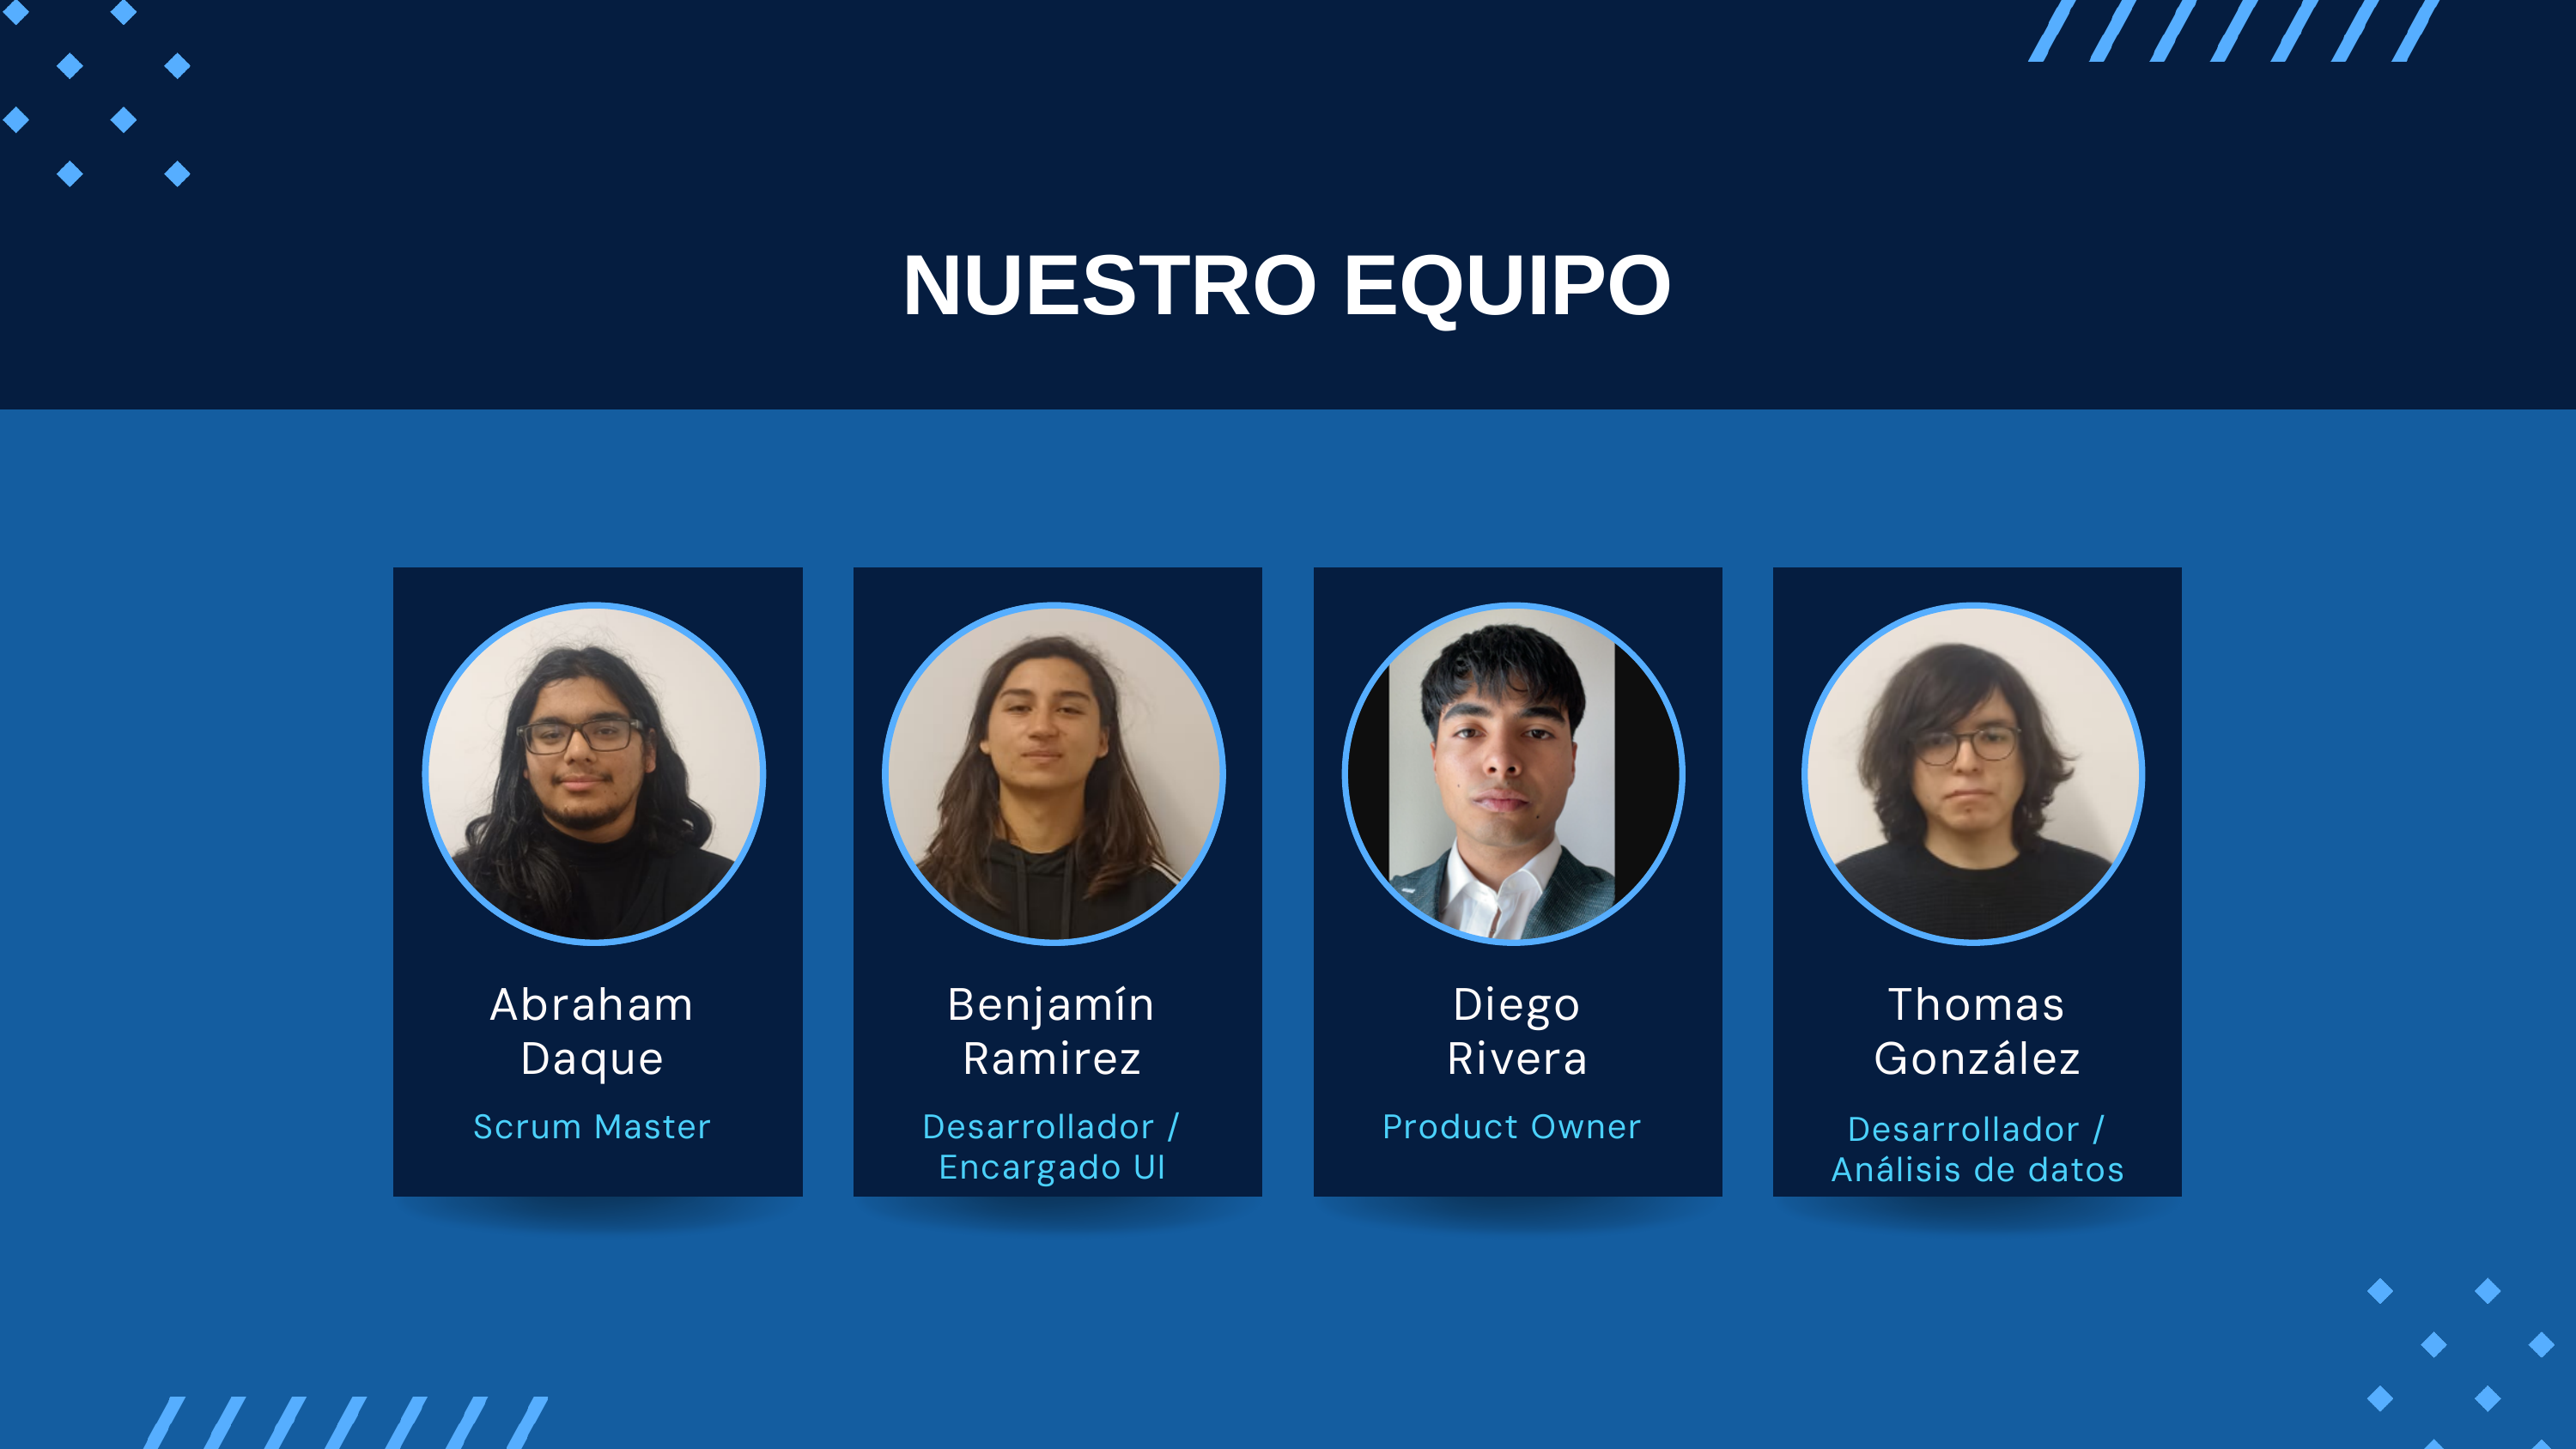

NUESTRO EQUIPO

Abraham Daque
Benjamín Ramirez
Diego Rivera
Thomas González
Scrum Master
Desarrollador / Encargado UI
Product Owner
Desarrollador / Análisis de datos